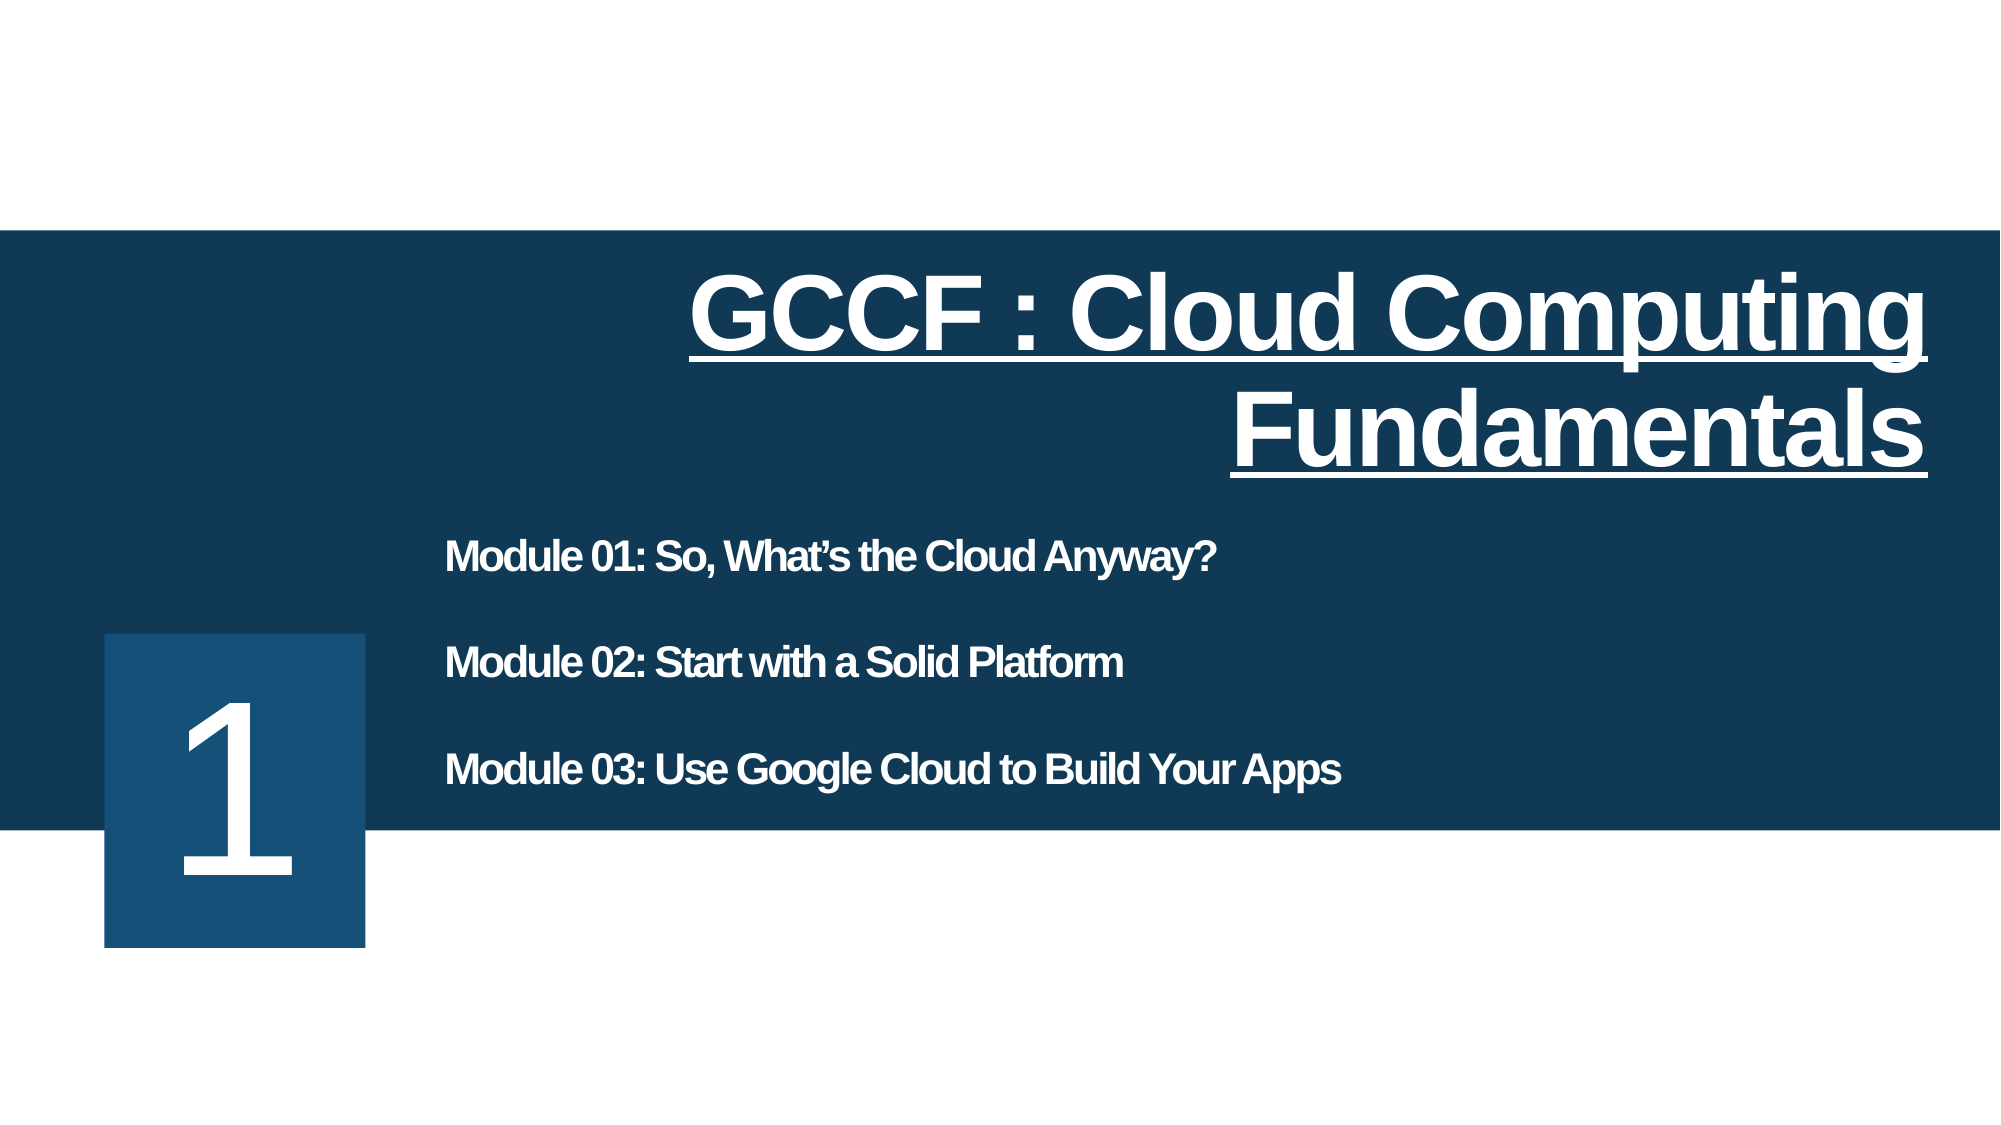

# GCCF : Cloud Computing Fundamentals
Module 01: So, What’s the Cloud Anyway?
Module 02: Start with a Solid Platform
Module 03: Use Google Cloud to Build Your Apps
1